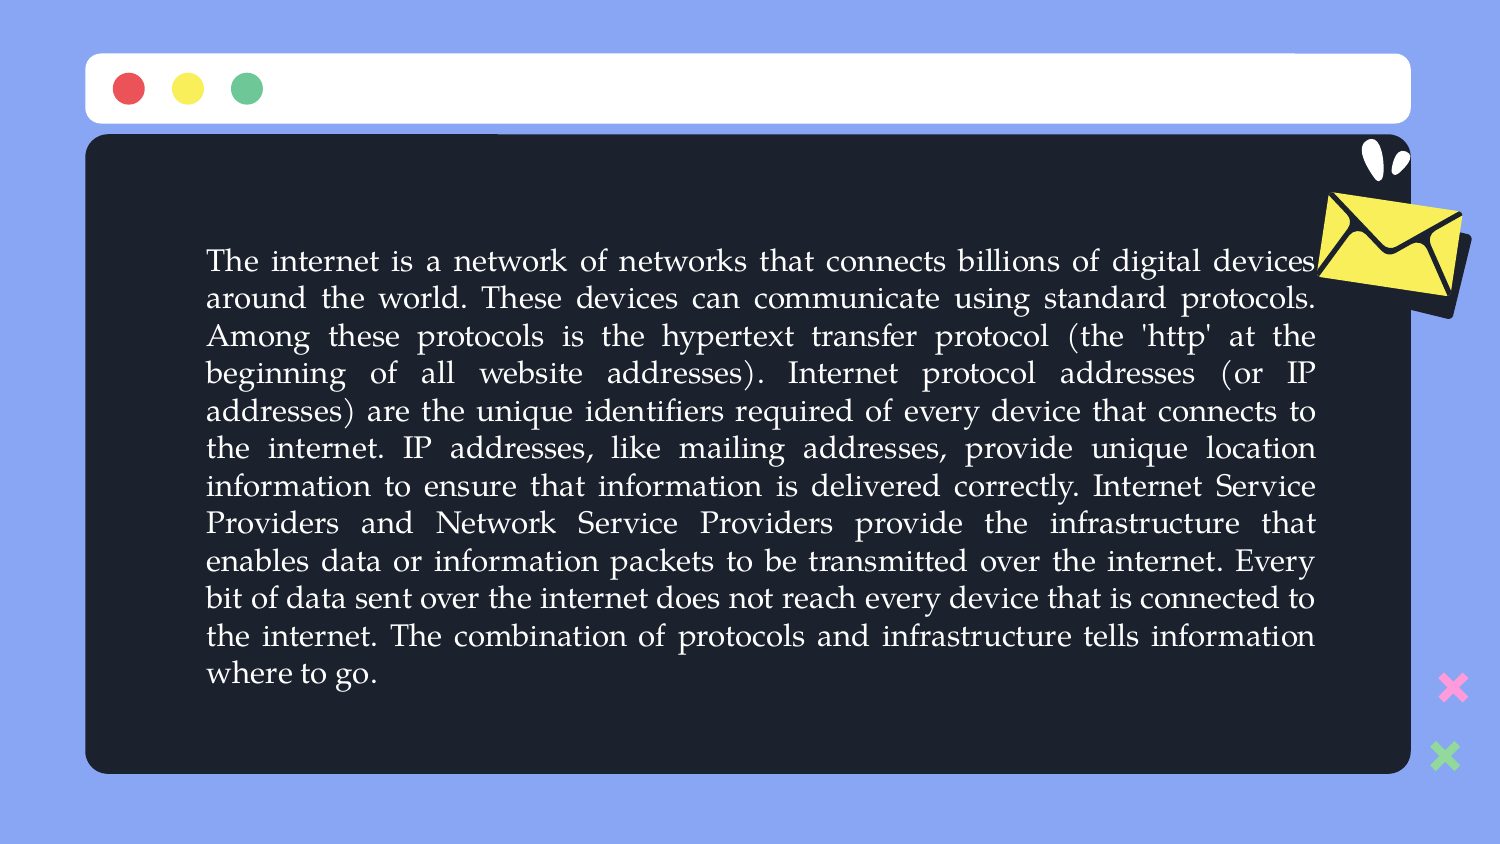

The internet is a network of networks that connects billions of digital devices around the world. These devices can communicate using standard protocols. Among these protocols is the hypertext transfer protocol (the 'http' at the beginning of all website addresses). Internet protocol addresses (or IP addresses) are the unique identifiers required of every device that connects to the internet. IP addresses, like mailing addresses, provide unique location information to ensure that information is delivered correctly. Internet Service Providers and Network Service Providers provide the infrastructure that enables data or information packets to be transmitted over the internet. Every bit of data sent over the internet does not reach every device that is connected to the internet. The combination of protocols and infrastructure tells information where to go.